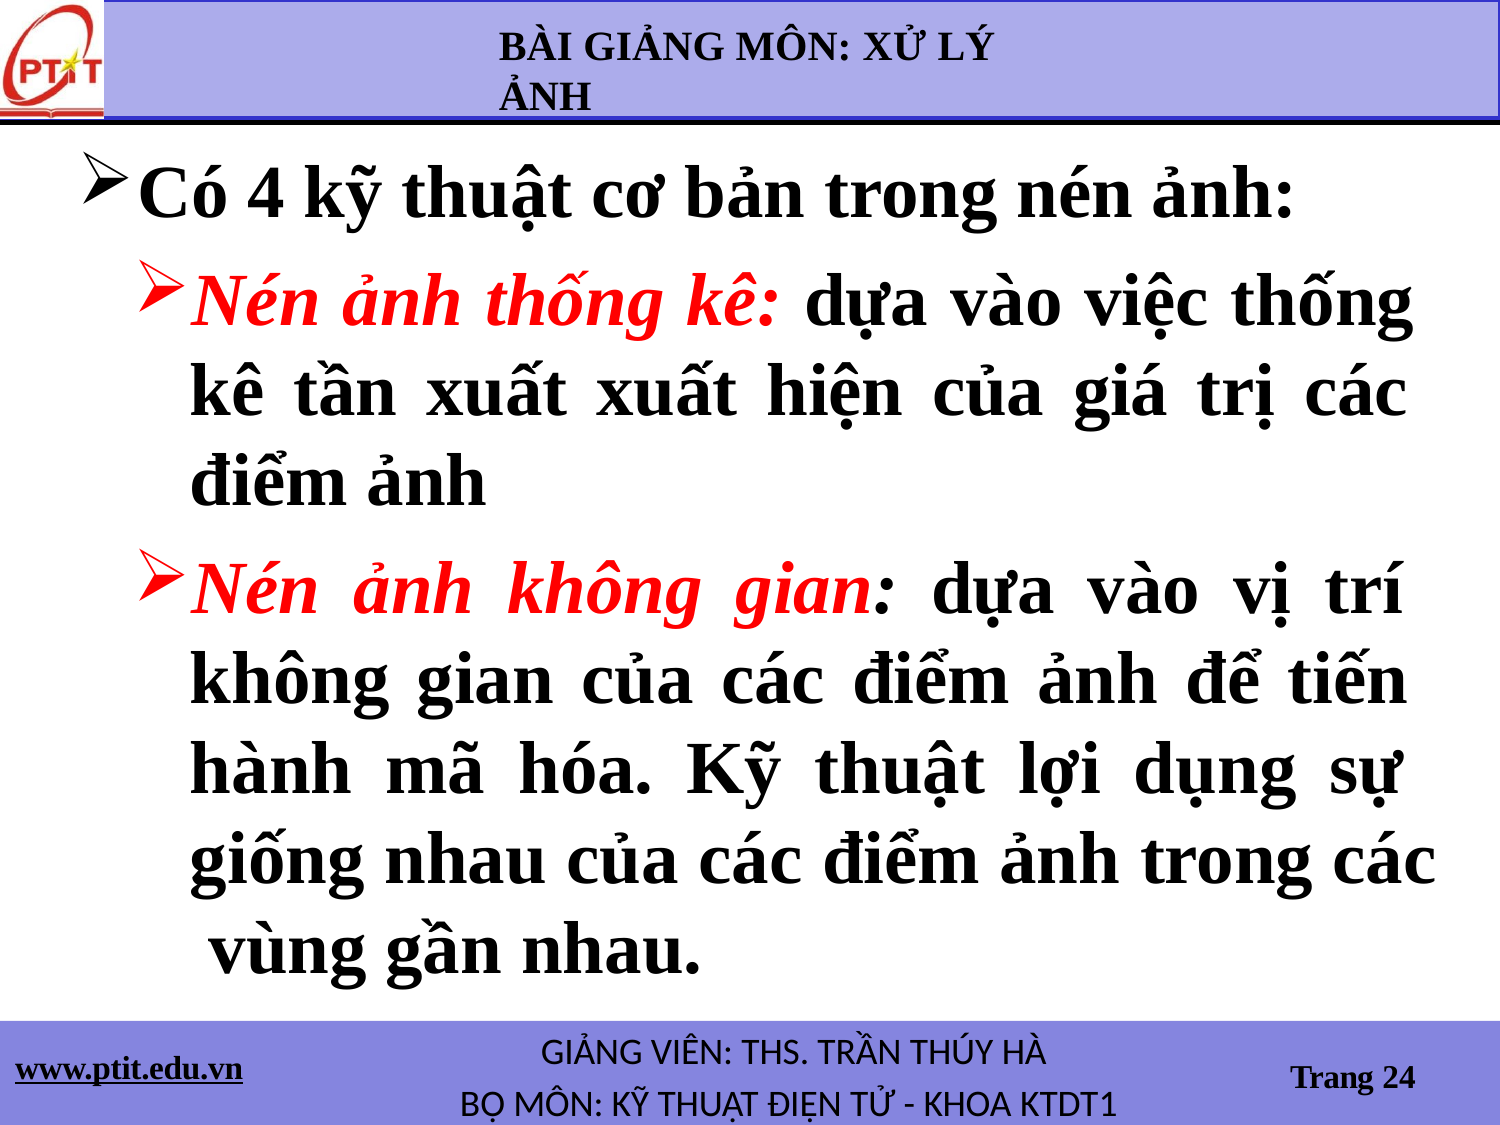

BÀI GIẢNG MÔN: XỬ LÝ ẢNH
Có 4 kỹ thuật cơ bản trong nén ảnh:
Nén ảnh thống kê: dựa vào việc thống  kê tần xuất xuất hiện của giá trị các  điểm ảnh
Nén ảnh không gian: dựa vào vị trí  không gian của các điểm ảnh để tiến  hành mã hóa. Kỹ thuật lợi dụng sự  giống nhau của các điểm ảnh trong các  vùng gần nhau.

GIẢNG VIÊN: THS. TRẦN THÚY HÀ
BỘ MÔN: KỸ THUẬT ĐIỆN TỬ - KHOA KTDT1
www.ptit.edu.vn
Trang 24